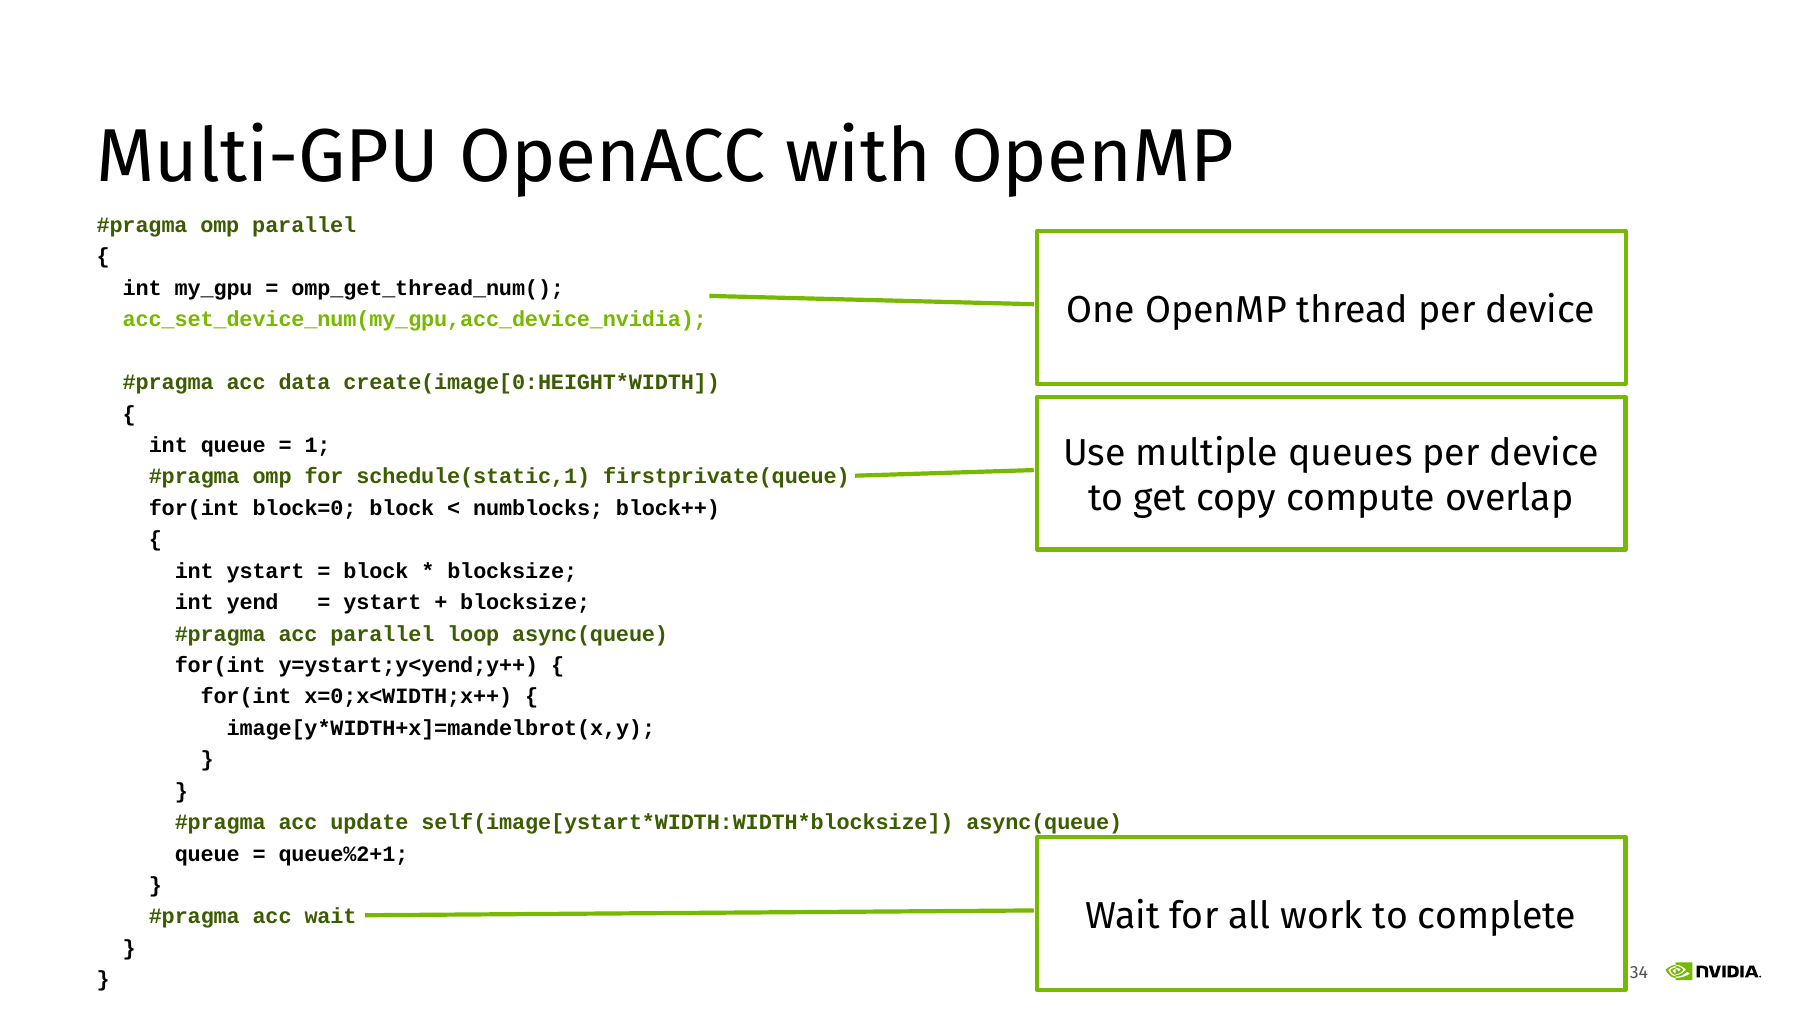

# Multi-GPU OpenACC with OpenMP
#pragma omp parallel
{
  int my_gpu = omp_get_thread_num();
  acc_set_device_num(my_gpu,acc_device_nvidia);

  #pragma acc data create(image[0:HEIGHT*WIDTH])
  {
    int queue = 1;
    #pragma omp for schedule(static,1) firstprivate(queue)
    for(int block=0; block < numblocks; block++)
    {
      int ystart = block * blocksize;
      int yend   = ystart + blocksize;
      #pragma acc parallel loop async(queue)
      for(int y=ystart;y<yend;y++) {
        for(int x=0;x<WIDTH;x++) {
          image[y*WIDTH+x]=mandelbrot(x,y);
        }
      }
      #pragma acc update self(image[ystart*WIDTH:WIDTH*blocksize]) async(queue)
      queue = queue%2+1;
    }
    #pragma acc wait
  }
}
One OpenMP thread per device
Use multiple queues per device to get copy compute overlap
Wait for all work to complete